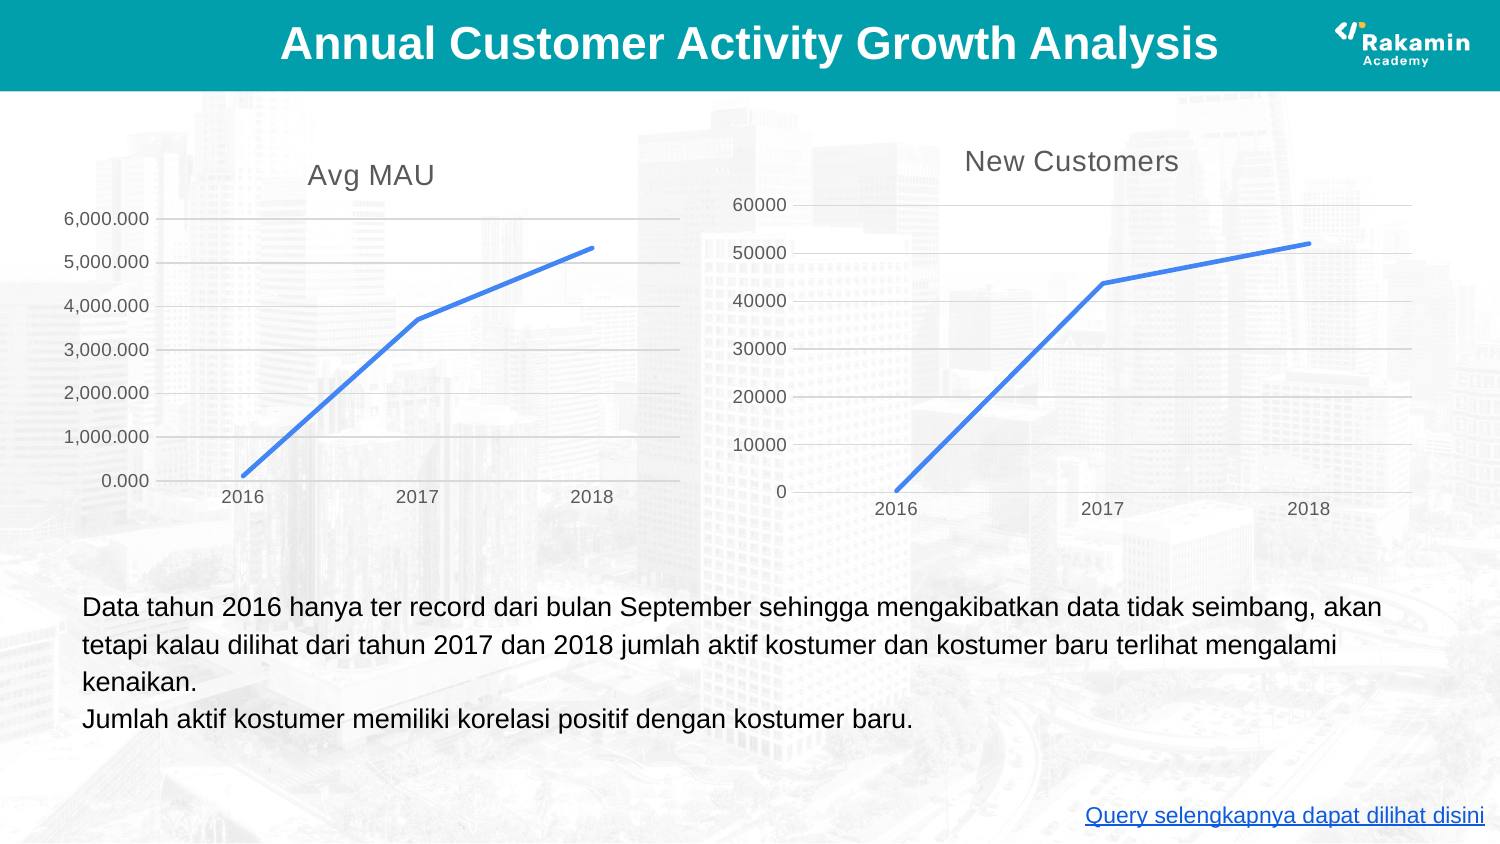

Annual Customer Activity Growth Analysis

### Chart: New Customers

| Category | New_cust |
|---|---|
| 2016 | 326.0 |
| 2017 | 43708.0 |
| 2018 | 52062.0 |

### Chart: Avg MAU

| Category | Avg_mau |
|---|---|
| 2016 | 108.667 |
| 2017 | 3694.833 |
| 2018 | 5338.2 |
Data tahun 2016 hanya ter record dari bulan September sehingga mengakibatkan data tidak seimbang, akan tetapi kalau dilihat dari tahun 2017 dan 2018 jumlah aktif kostumer dan kostumer baru terlihat mengalami kenaikan.
Jumlah aktif kostumer memiliki korelasi positif dengan kostumer baru.

Query selengkapnya dapat dilihat disini